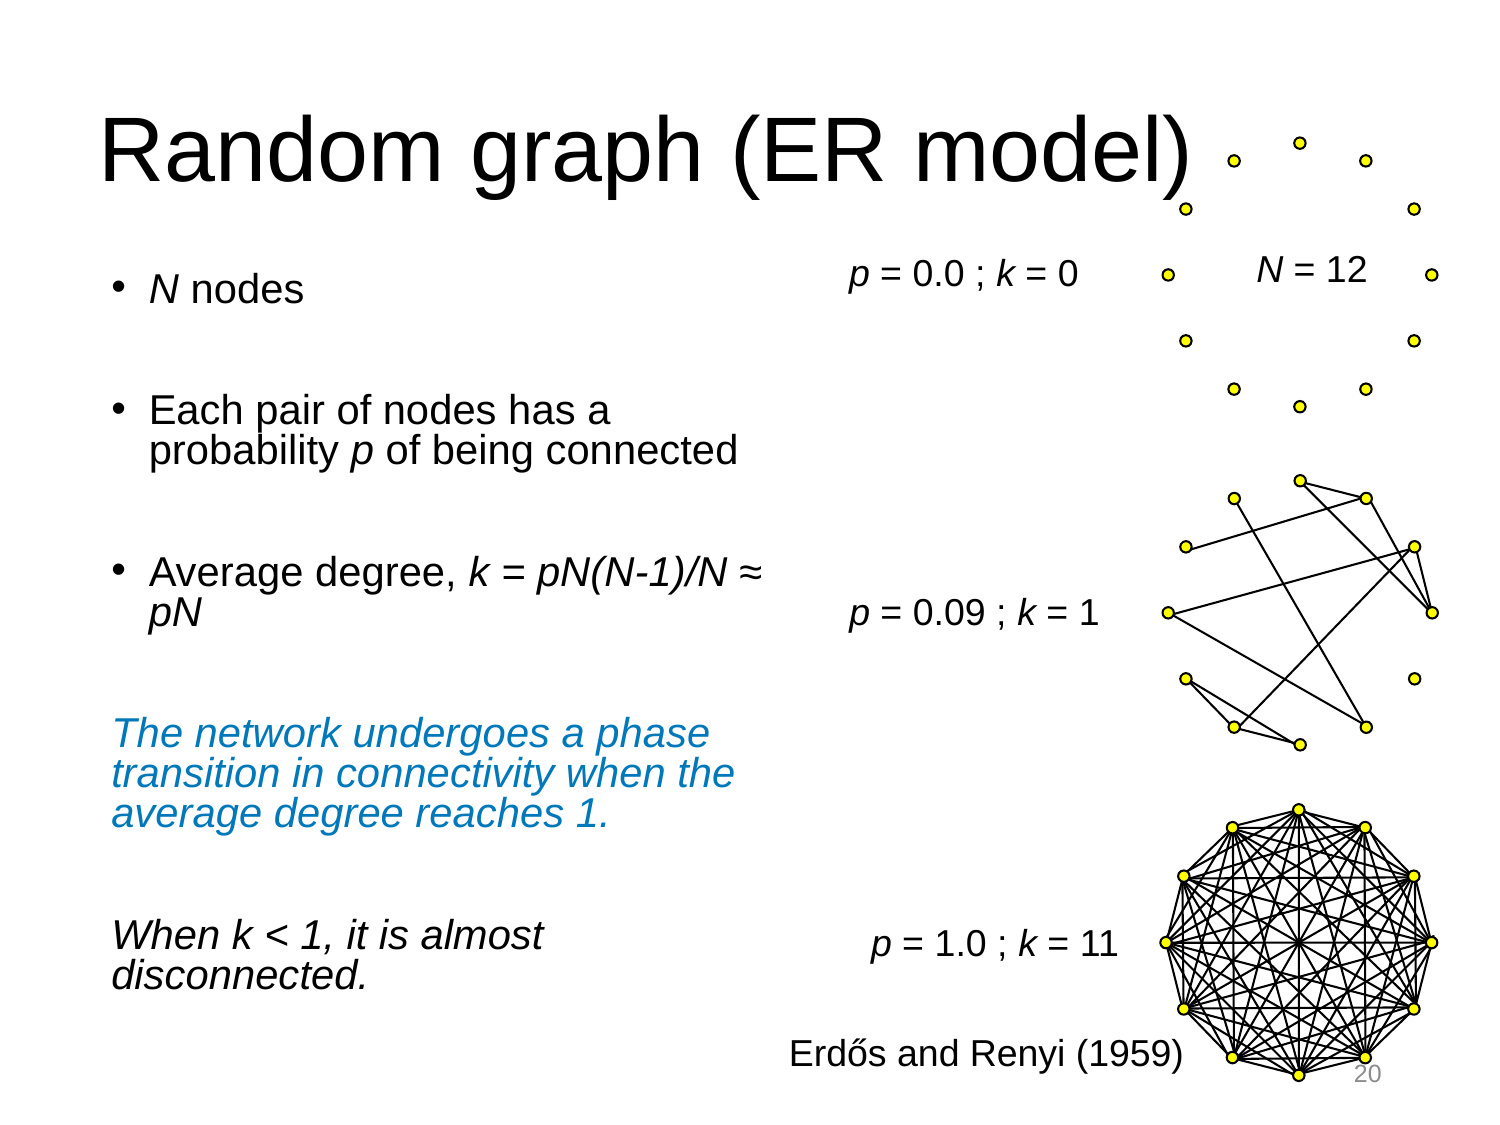

# Random graph (ER model)

N = 12
p = 0.0 ; k = 0
N nodes

Each pair of nodes has a probability p of being connected

Average degree, k = pN(N-1)/N ≈ pN

The network undergoes a phase transition in connectivity when the average degree reaches 1.

When k < 1, it is almost disconnected.

p = 0.09 ; k = 1

p = 1.0 ; k = 11
Erdős and Renyi (1959)
20